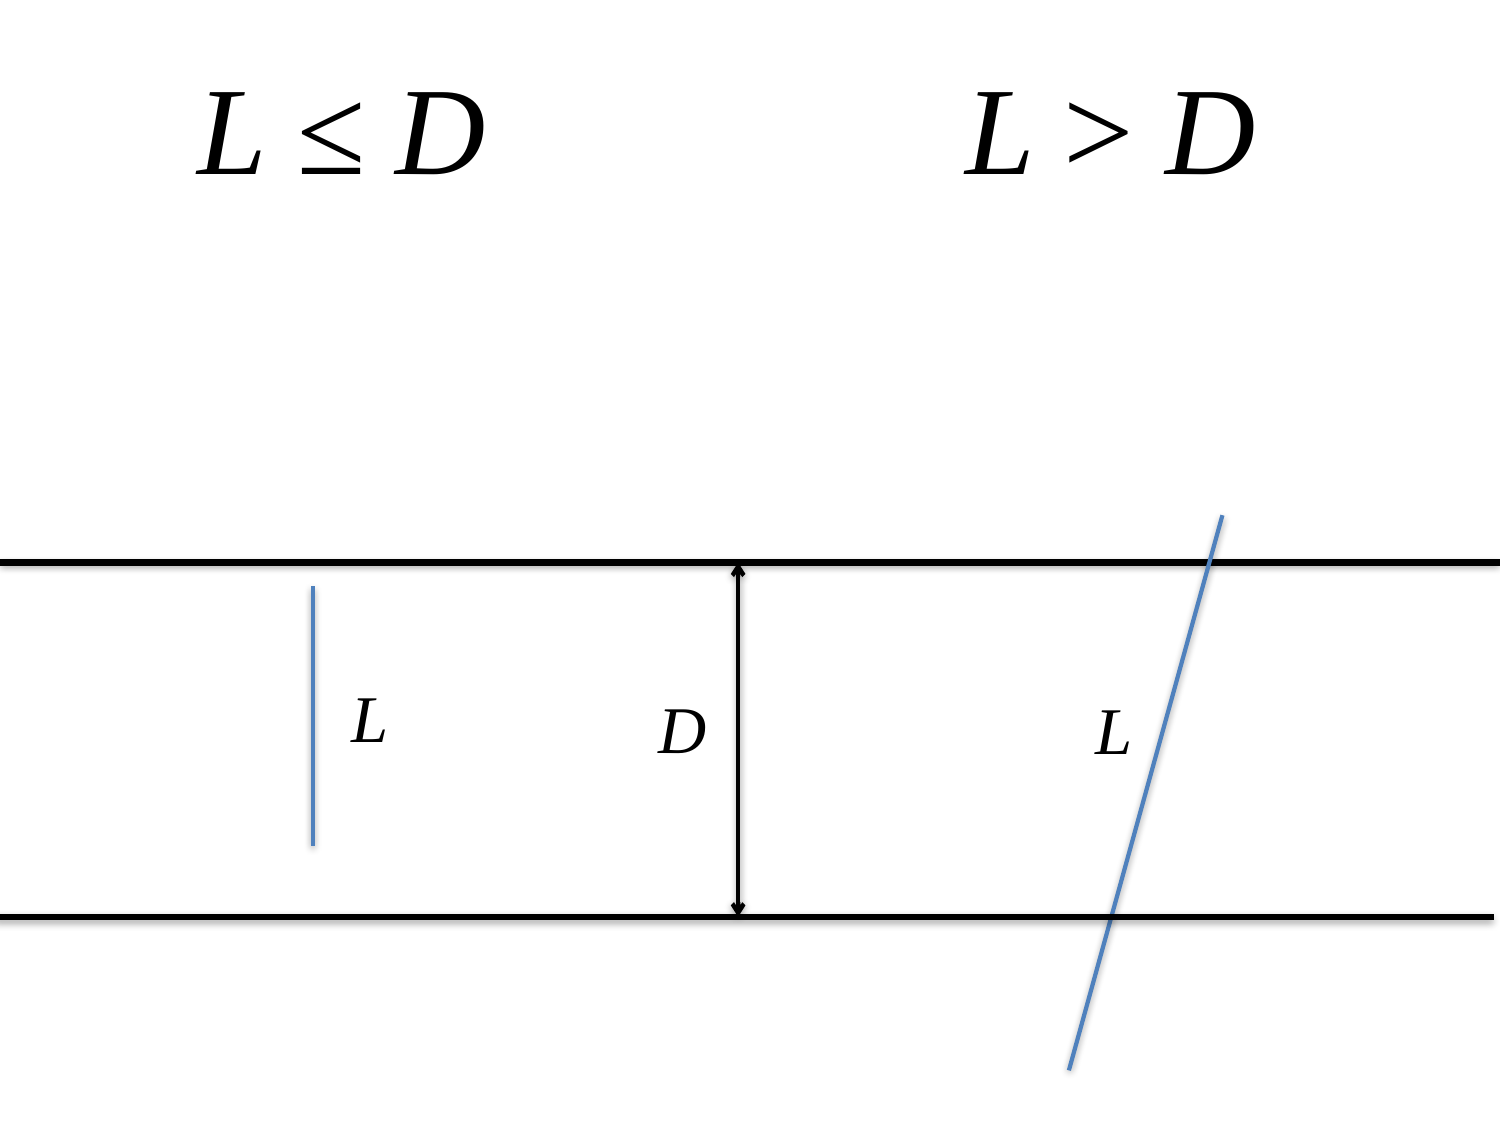

L ≤ D
L > D

L
D
L